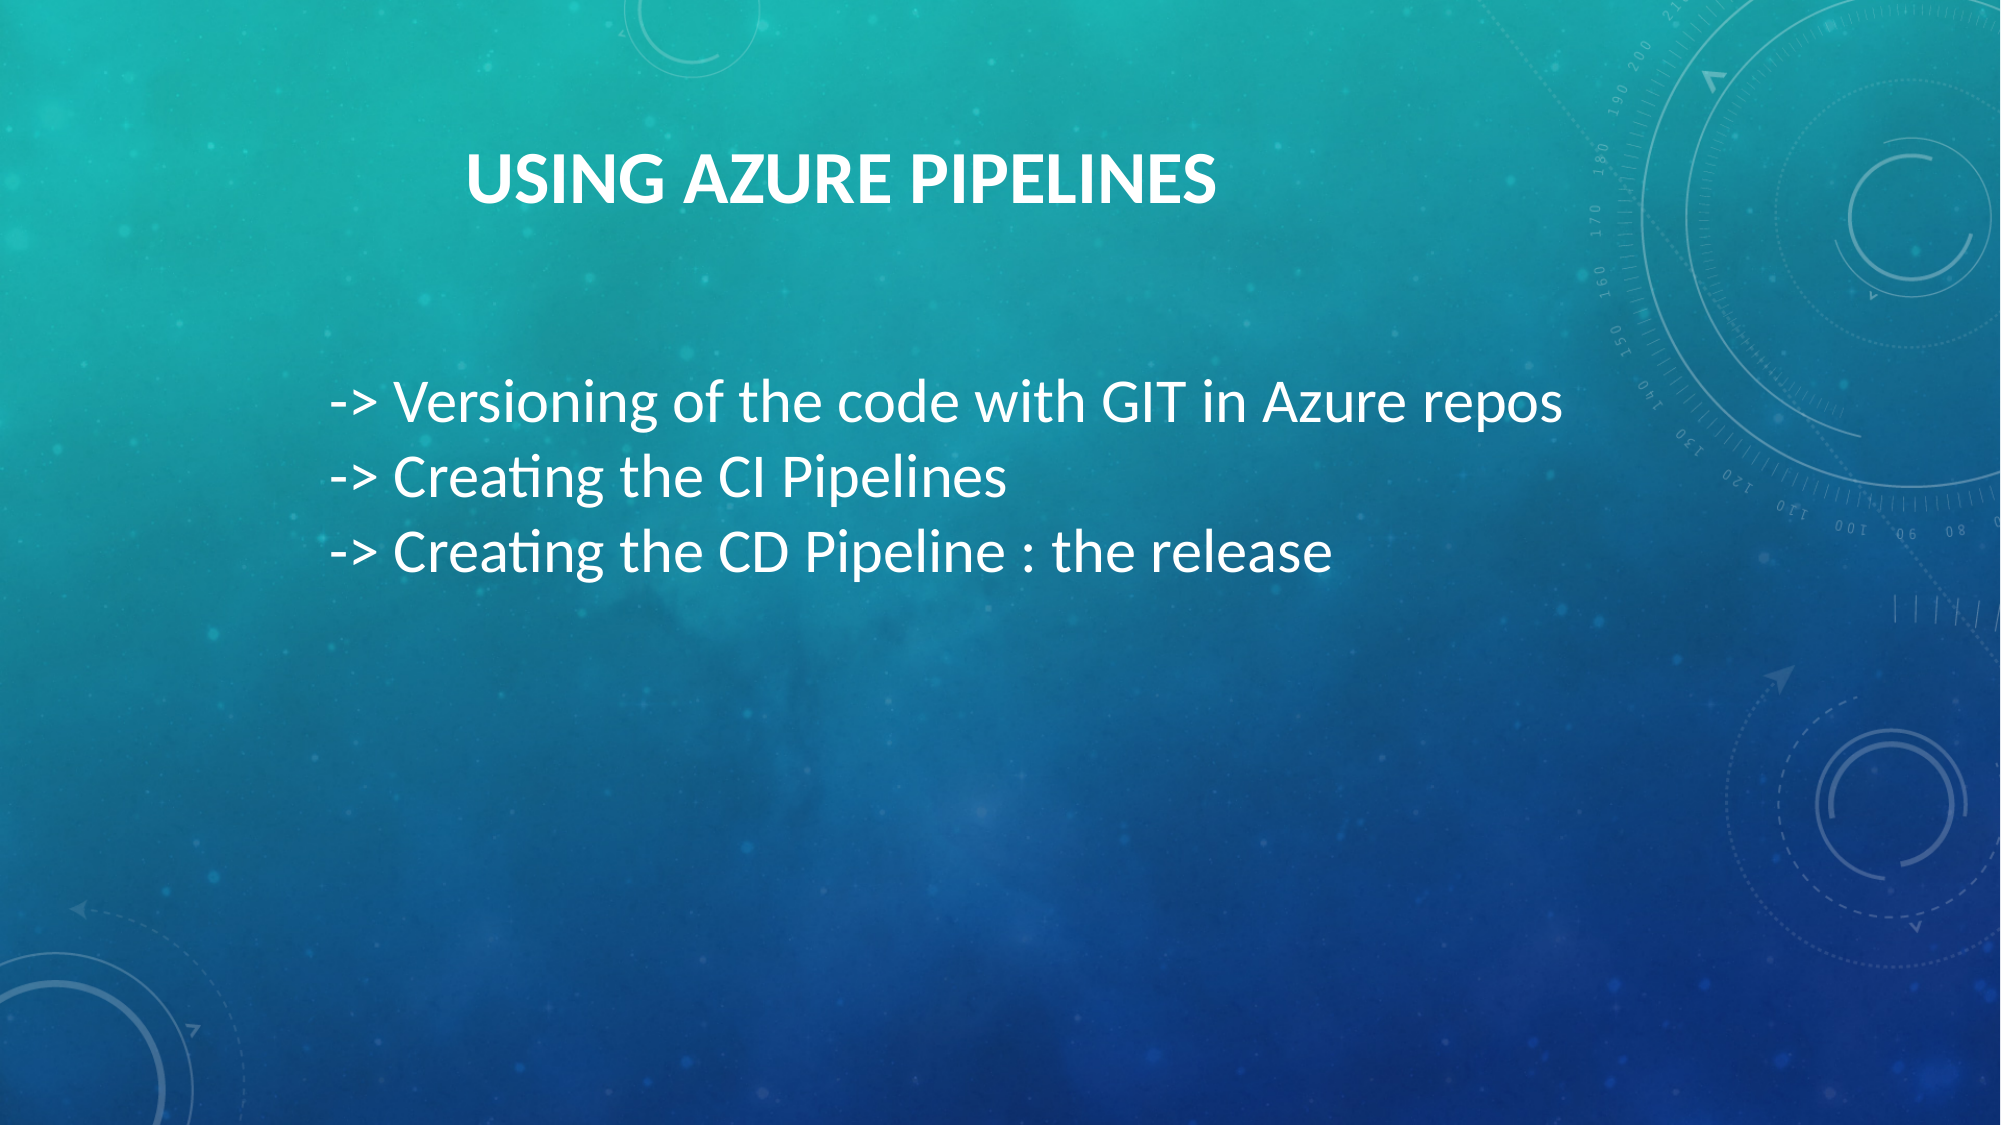

# Using Azure Pipelines
-> Versioning of the code with GIT in Azure repos
-> Creating the CI Pipelines
-> Creating the CD Pipeline : the release